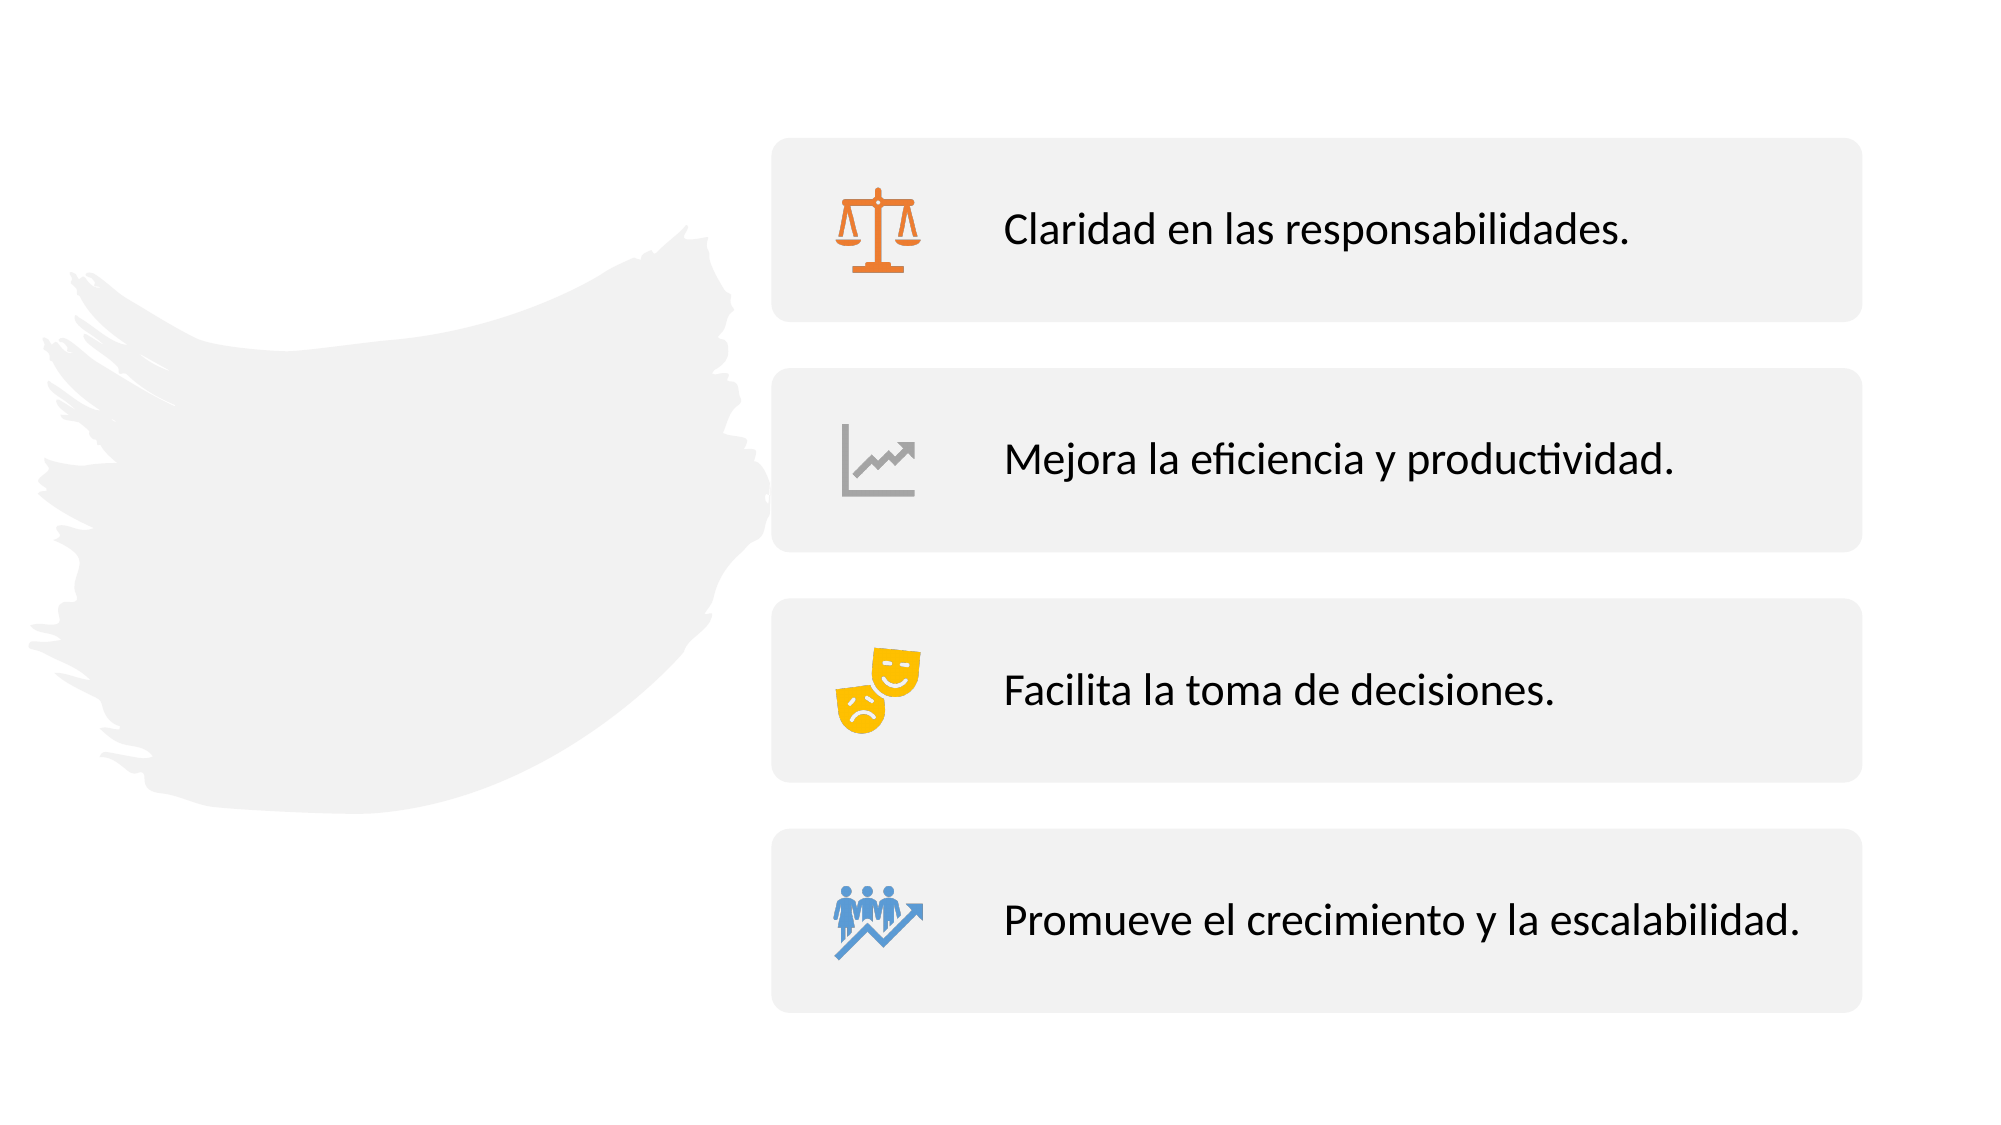

Claridad en las responsabilidades.
Mejora la eficiencia y productividad.
Facilita la toma de decisiones.
Promueve el crecimiento y la escalabilidad.